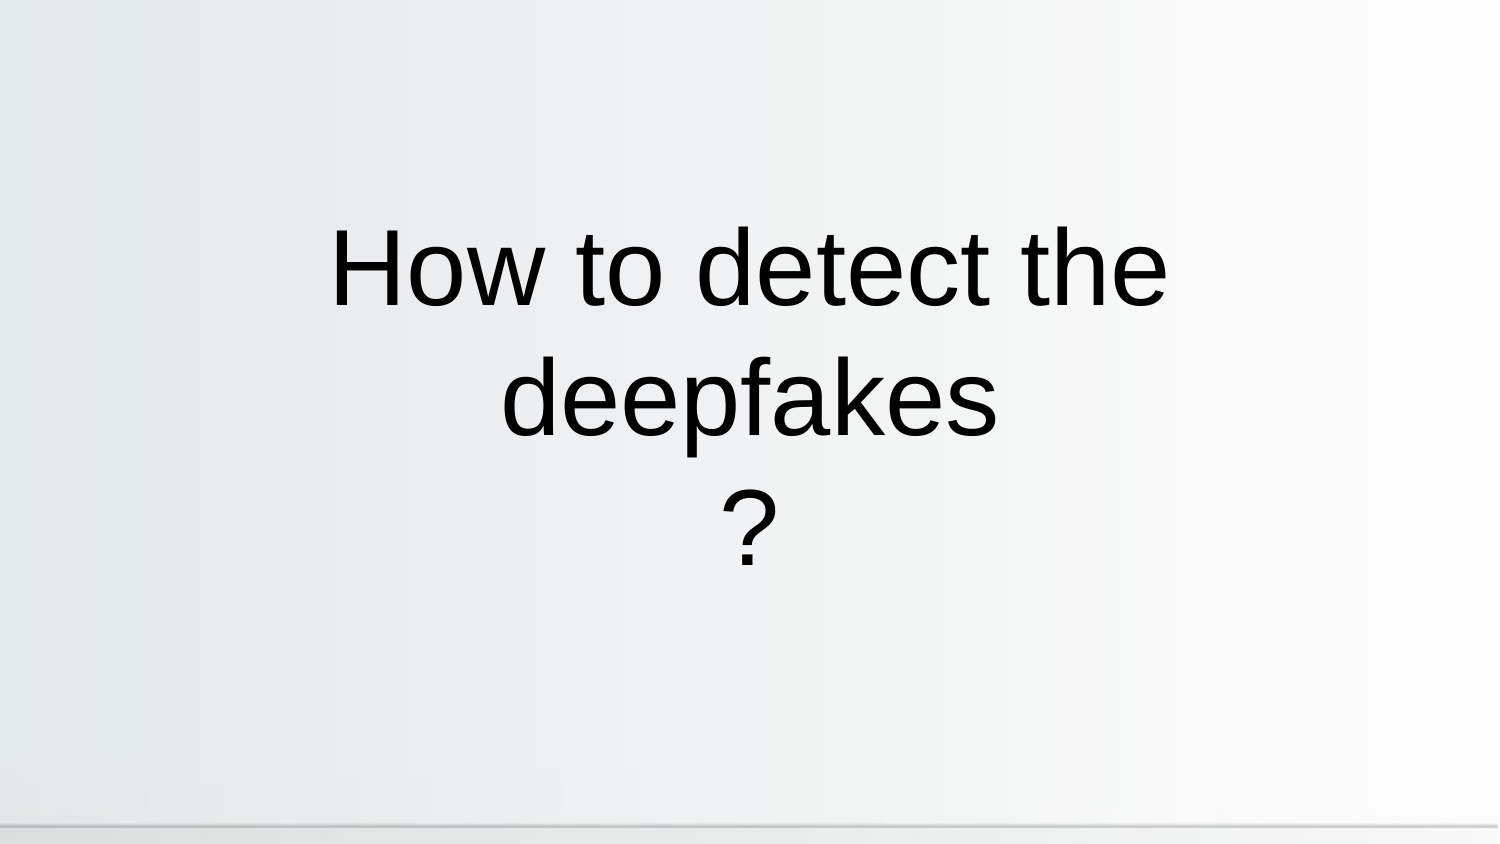

# How to detect the deepfakes
?